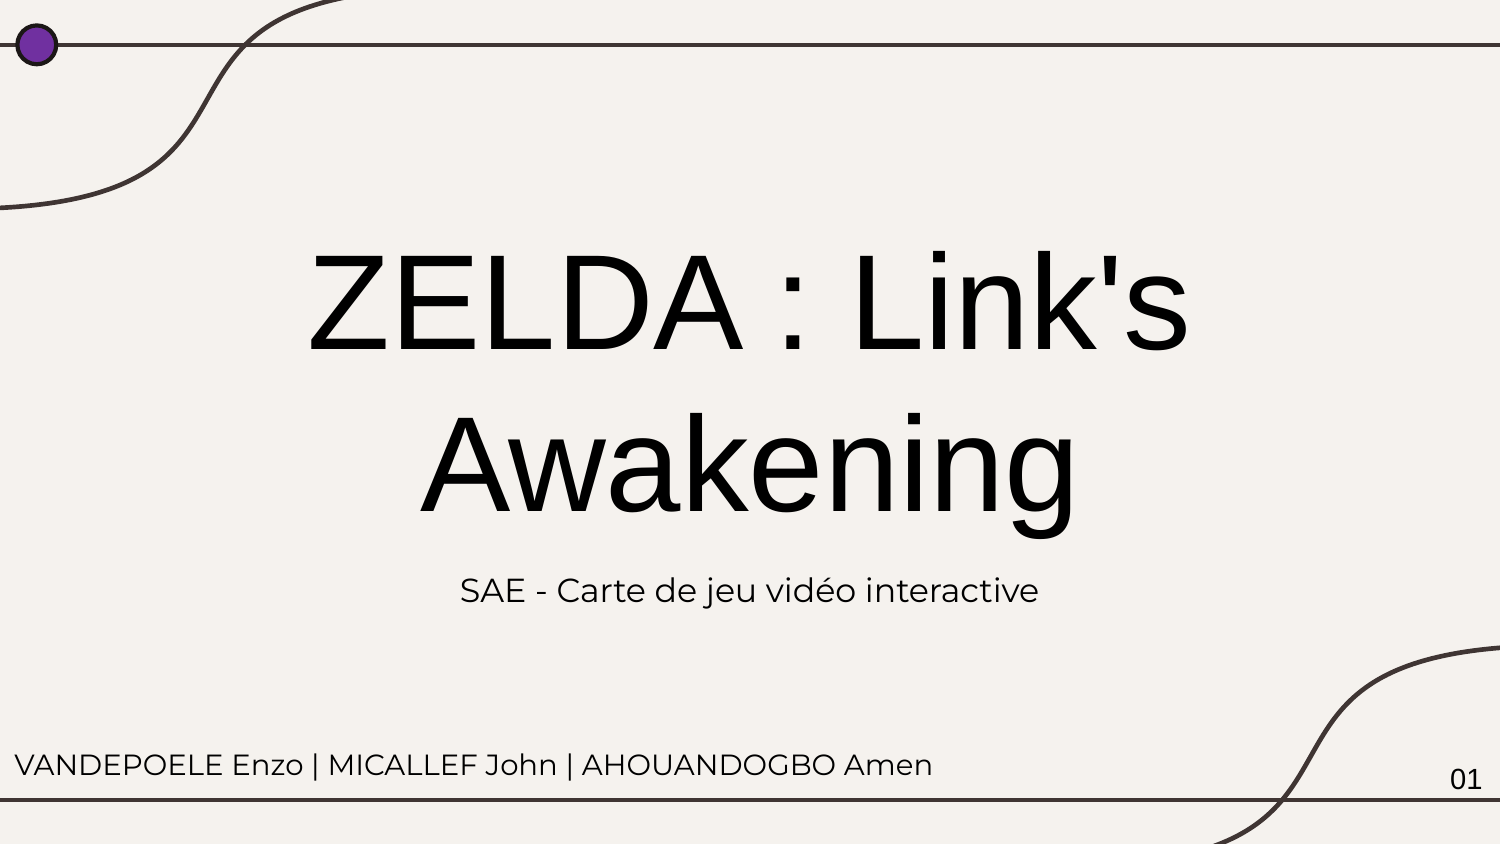

# ZELDA : Link's Awakening
SAE - Carte de jeu vidéo interactive
VANDEPOELE Enzo | MICALLEF John | AHOUANDOGBO Amen
01